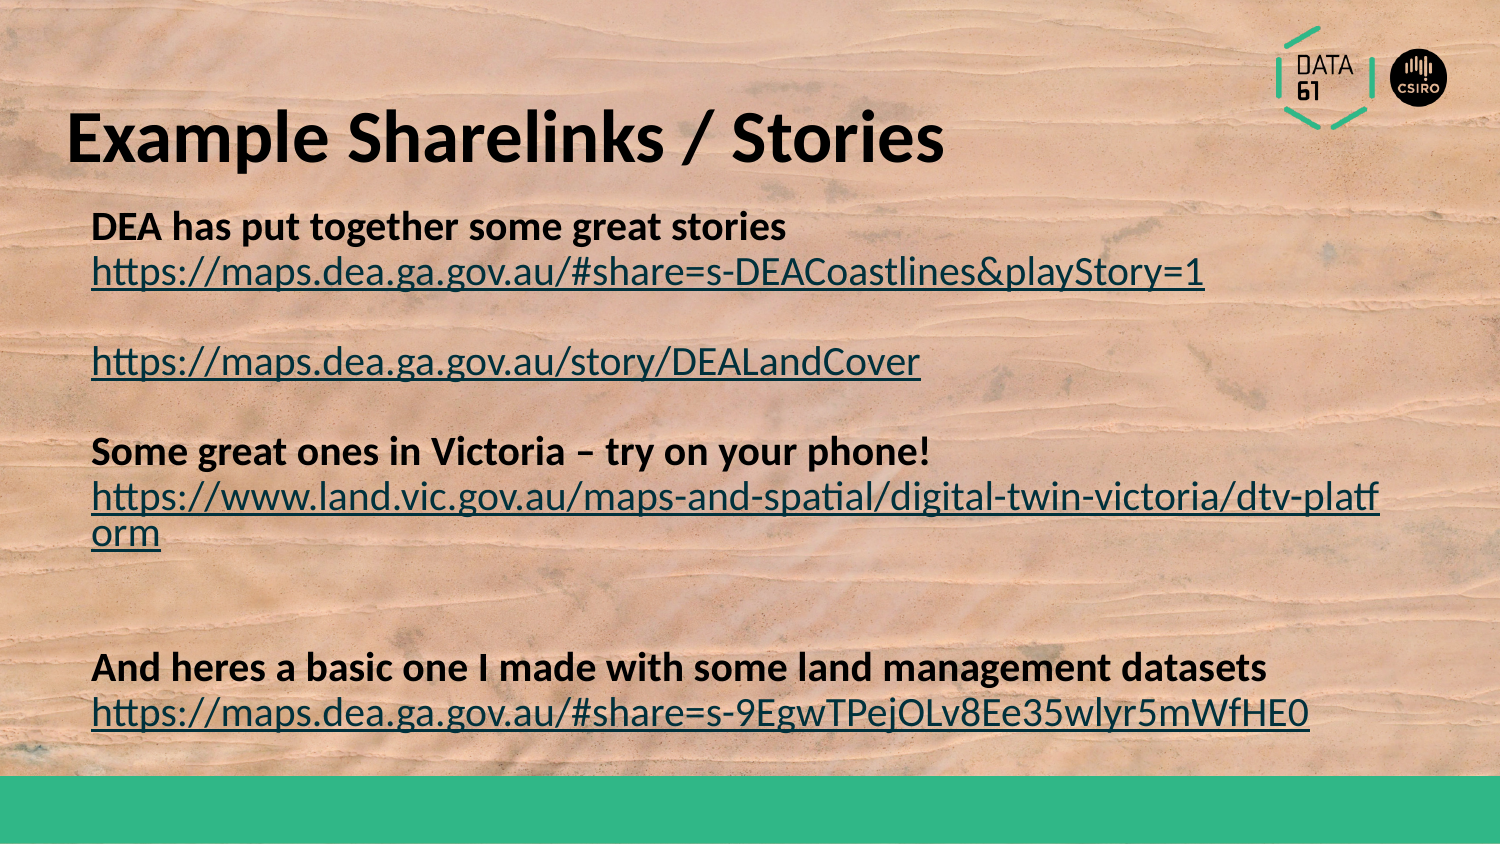

# Example Sharelinks / Stories
DEA has put together some great stories
https://maps.dea.ga.gov.au/#share=s-DEACoastlines&playStory=1

https://maps.dea.ga.gov.au/story/DEALandCover

Some great ones in Victoria – try on your phone!
https://www.land.vic.gov.au/maps-and-spatial/digital-twin-victoria/dtv-platform

And heres a basic one I made with some land management datasets
https://maps.dea.ga.gov.au/#share=s-9EgwTPejOLv8Ee35wlyr5mWfHE0